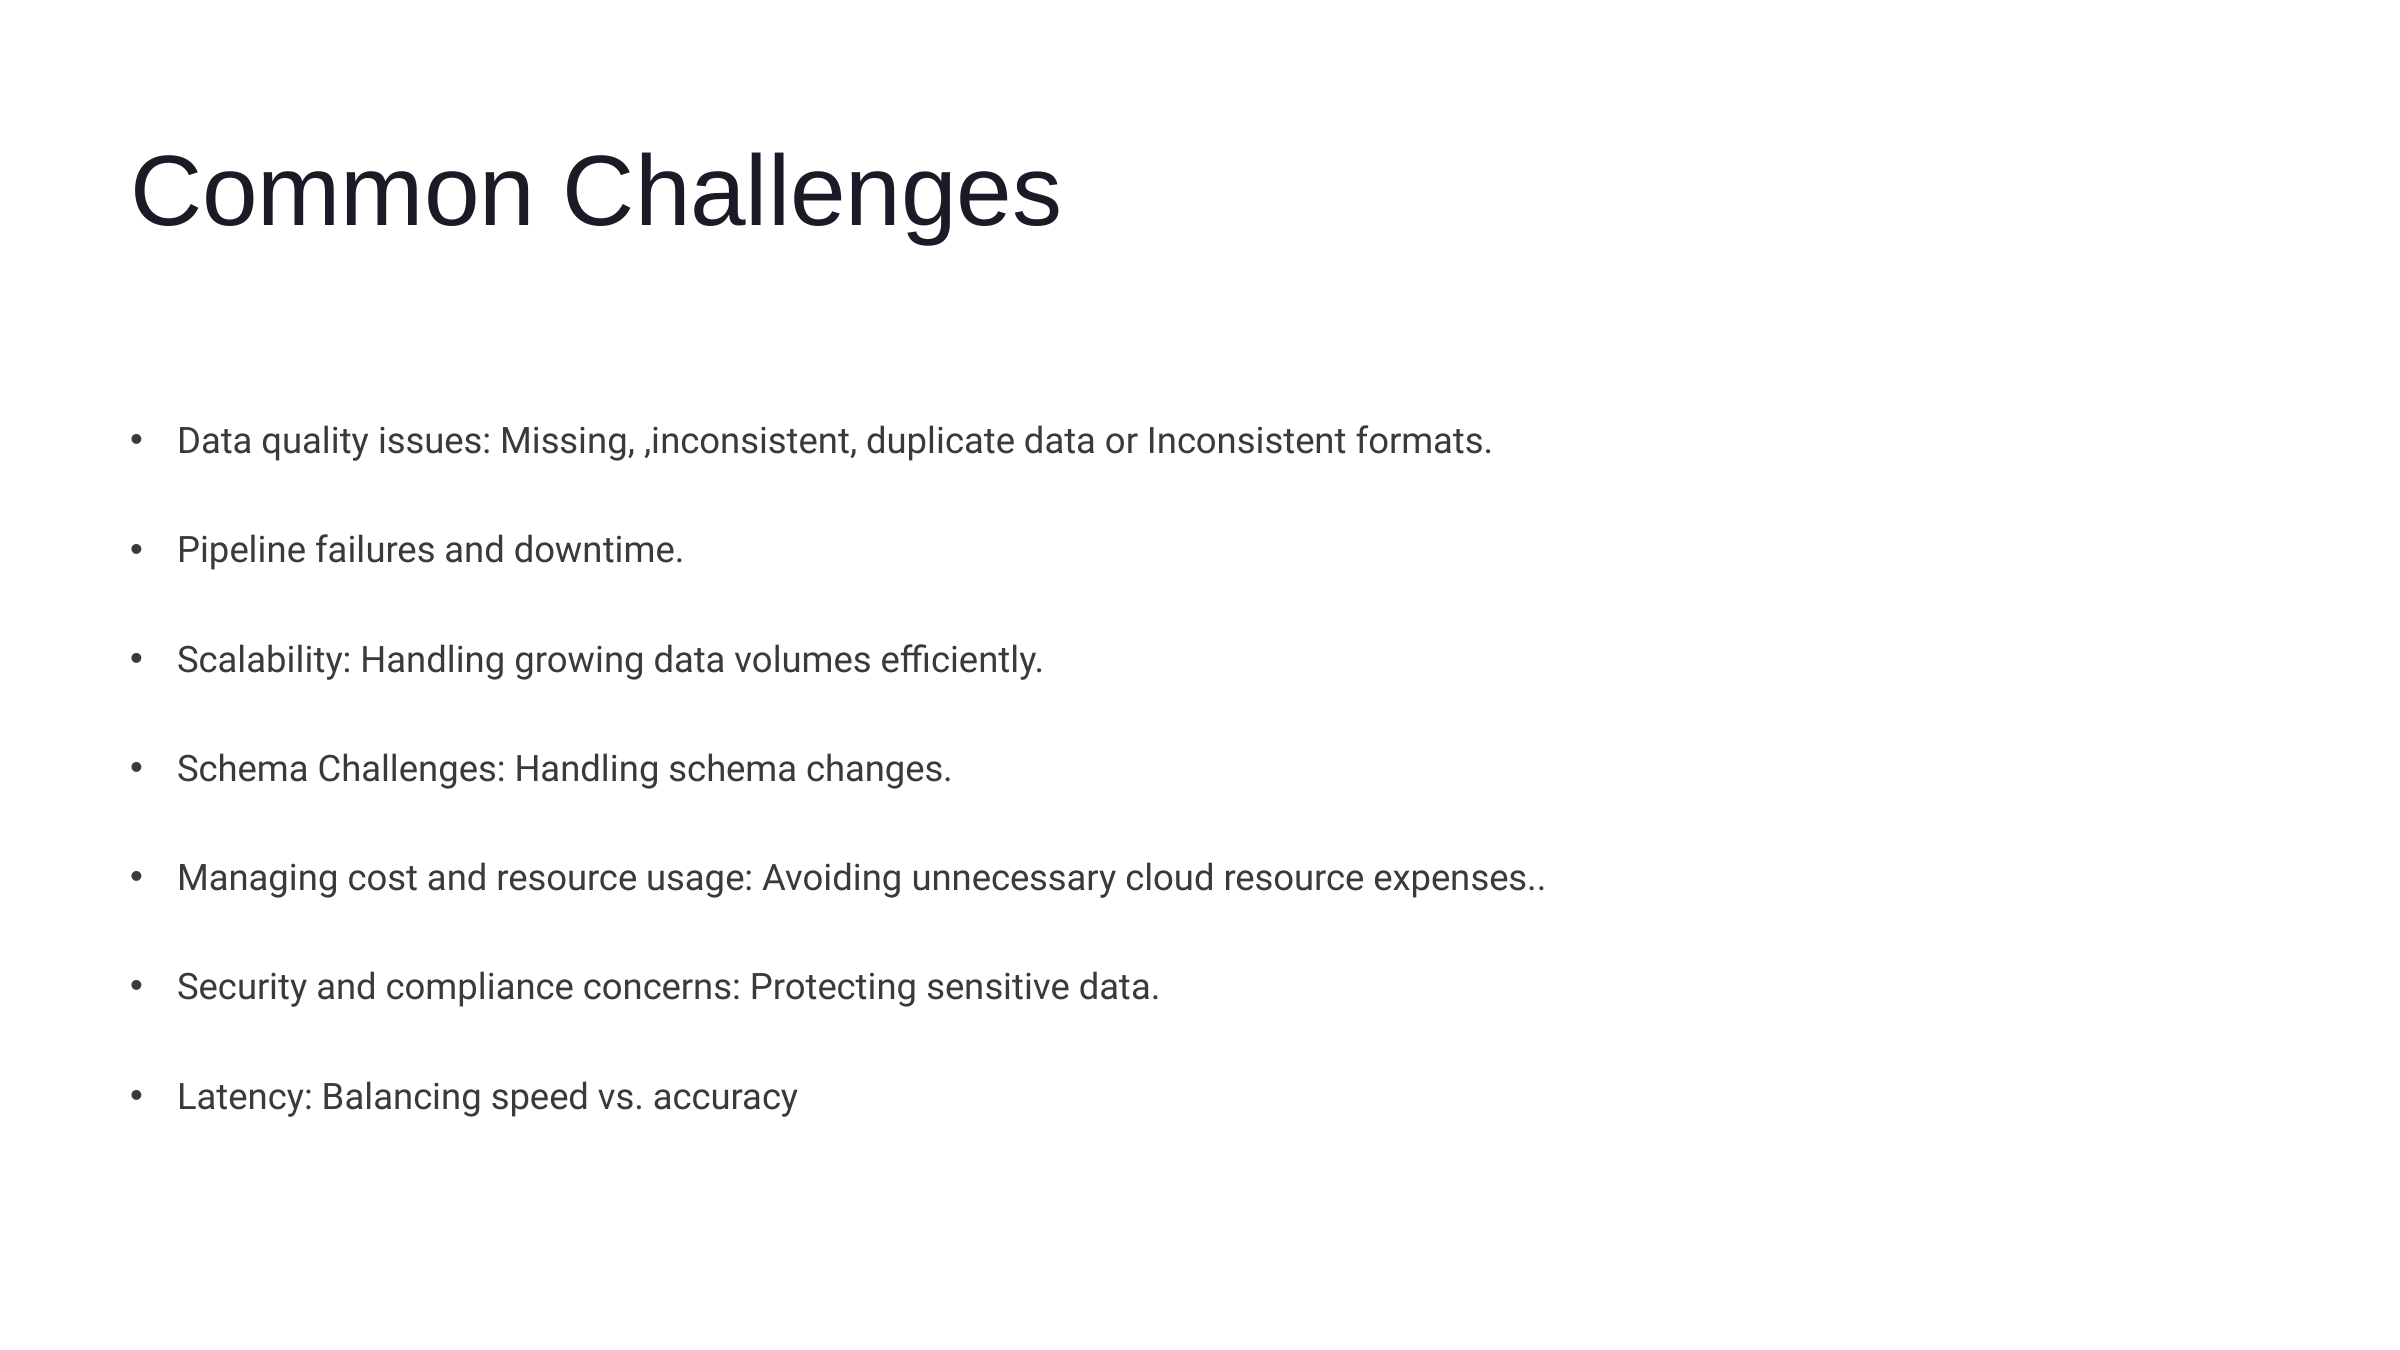

Common Challenges
Data quality issues: Missing, ,inconsistent, duplicate data or Inconsistent formats.
Pipeline failures and downtime.
Scalability: Handling growing data volumes efficiently.
Schema Challenges: Handling schema changes.
Managing cost and resource usage: Avoiding unnecessary cloud resource expenses..
Security and compliance concerns: Protecting sensitive data.
Latency: Balancing speed vs. accuracy